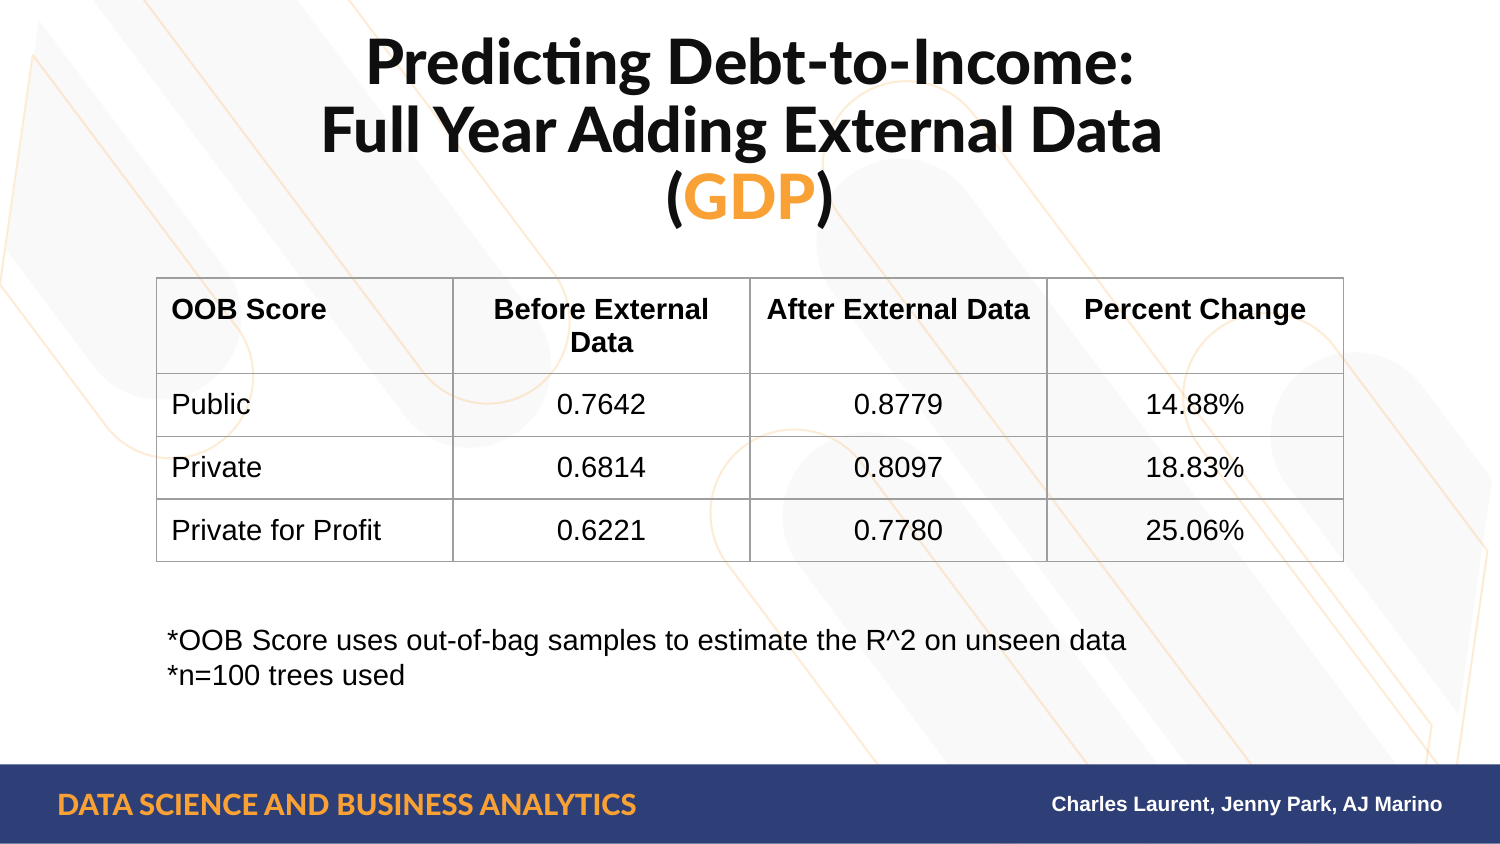

# Predicting Debt-to-Income:
Full Year Adding External Data
(GDP)
| OOB Score | Before External Data | After External Data | Percent Change |
| --- | --- | --- | --- |
| Public | 0.7642 | 0.8779 | 14.88% |
| Private | 0.6814 | 0.8097 | 18.83% |
| Private for Profit | 0.6221 | 0.7780 | 25.06% |
*OOB Score uses out-of-bag samples to estimate the R^2 on unseen data
*n=100 trees used